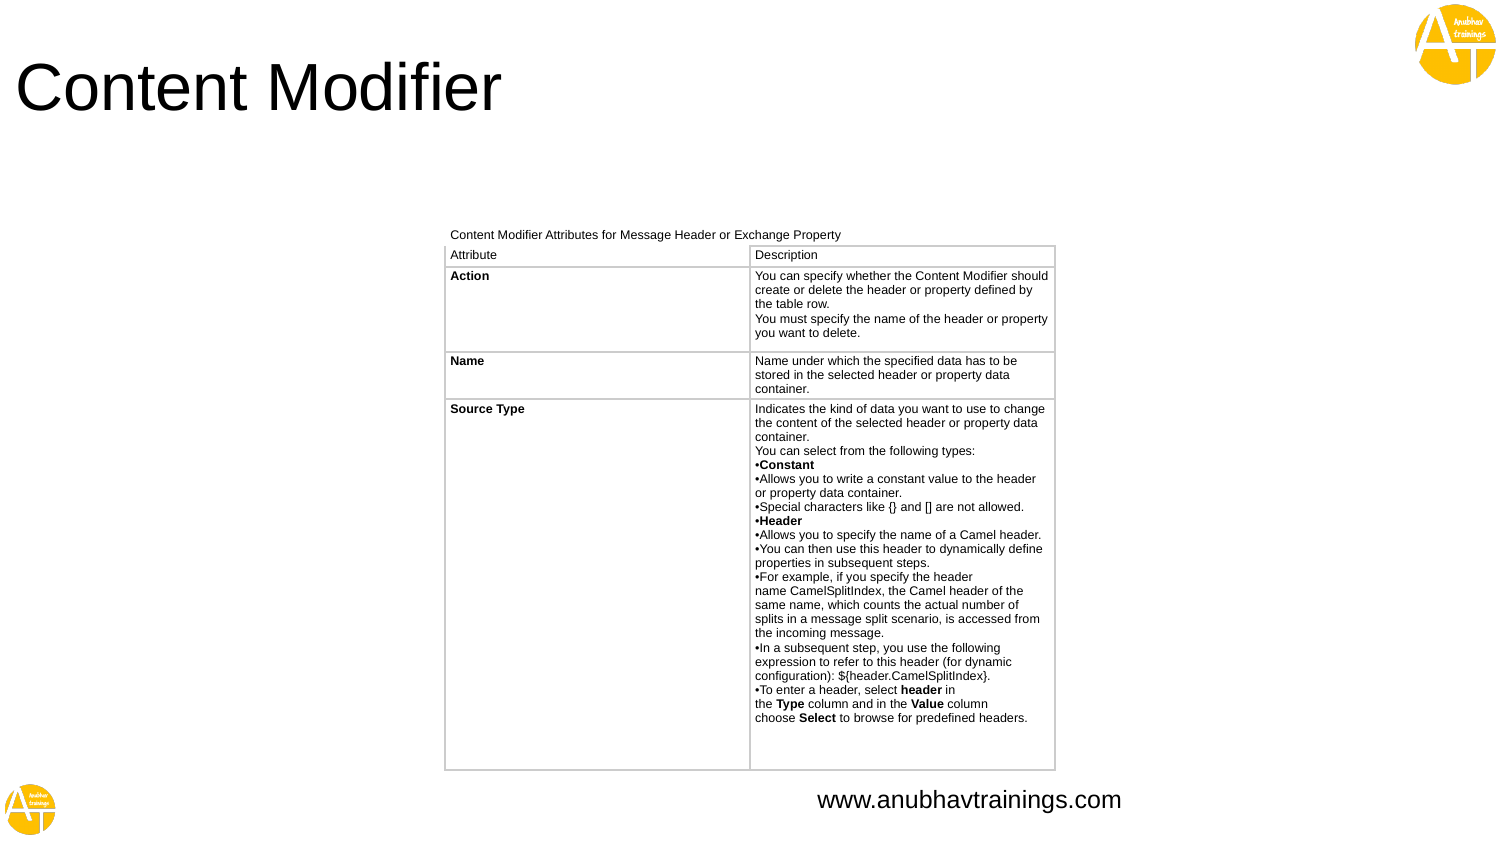

# Content Modifier
| Content Modifier Attributes for Message Header or Exchange Property |  |
| --- | --- |
| Attribute | Description |
| Action | You can specify whether the Content Modifier should create or delete the header or property defined by the table row. You must specify the name of the header or property you want to delete. |
| Name | Name under which the specified data has to be stored in the selected header or property data container. |
| Source Type | Indicates the kind of data you want to use to change the content of the selected header or property data container. You can select from the following types: Constant Allows you to write a constant value to the header or property data container. Special characters like {} and [] are not allowed. Header Allows you to specify the name of a Camel header. You can then use this header to dynamically define properties in subsequent steps. For example, if you specify the header name CamelSplitIndex, the Camel header of the same name, which counts the actual number of splits in a message split scenario, is accessed from the incoming message. In a subsequent step, you use the following expression to refer to this header (for dynamic configuration): ${header.CamelSplitIndex}. To enter a header, select header in the Type column and in the Value column choose Select to browse for predefined headers. |